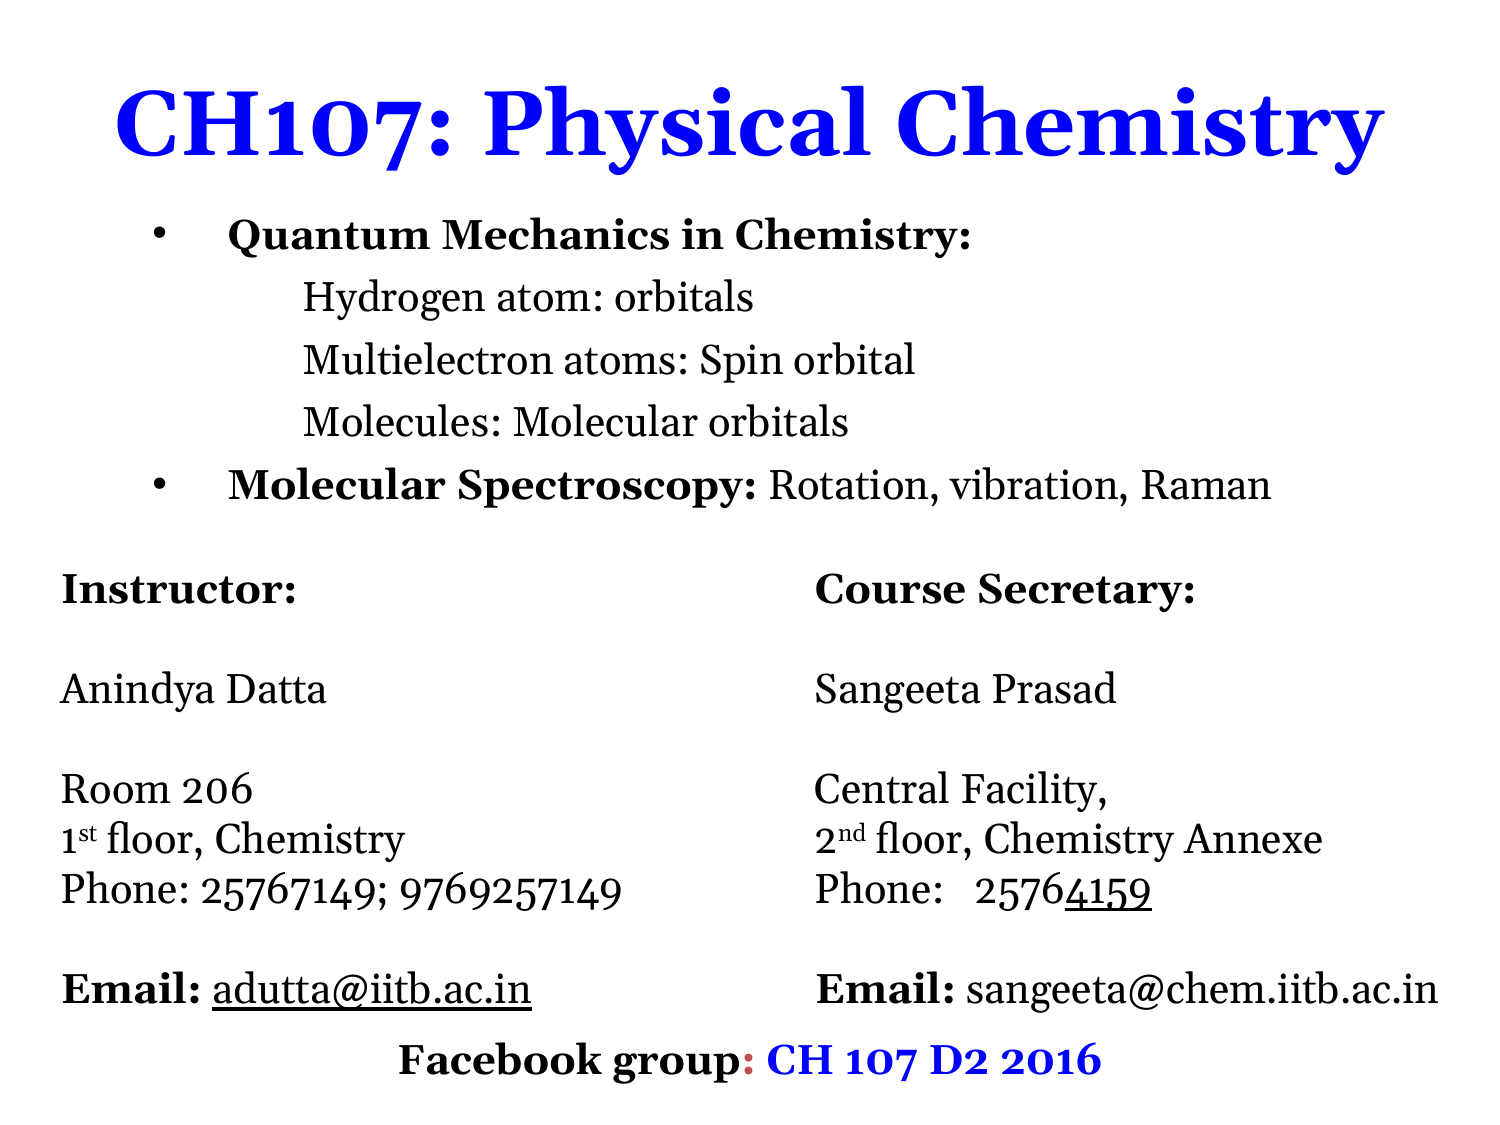

# CH107: Physical Chemistry
Quantum Mechanics in Chemistry:
	Hydrogen atom: orbitals
	Multielectron atoms: Spin orbital
	Molecules: Molecular orbitals
Molecular Spectroscopy: Rotation, vibration, Raman
Instructor:

Anindya Datta

Room 206
1st floor, Chemistry
Phone: 25767149; 9769257149

Email: adutta@iitb.ac.in

Course Secretary:

Sangeeta Prasad

Central Facility,
2nd floor, Chemistry Annexe
Phone:   25764159

Email: sangeeta@chem.iitb.ac.in

Facebook group: CH 107 D2 2016